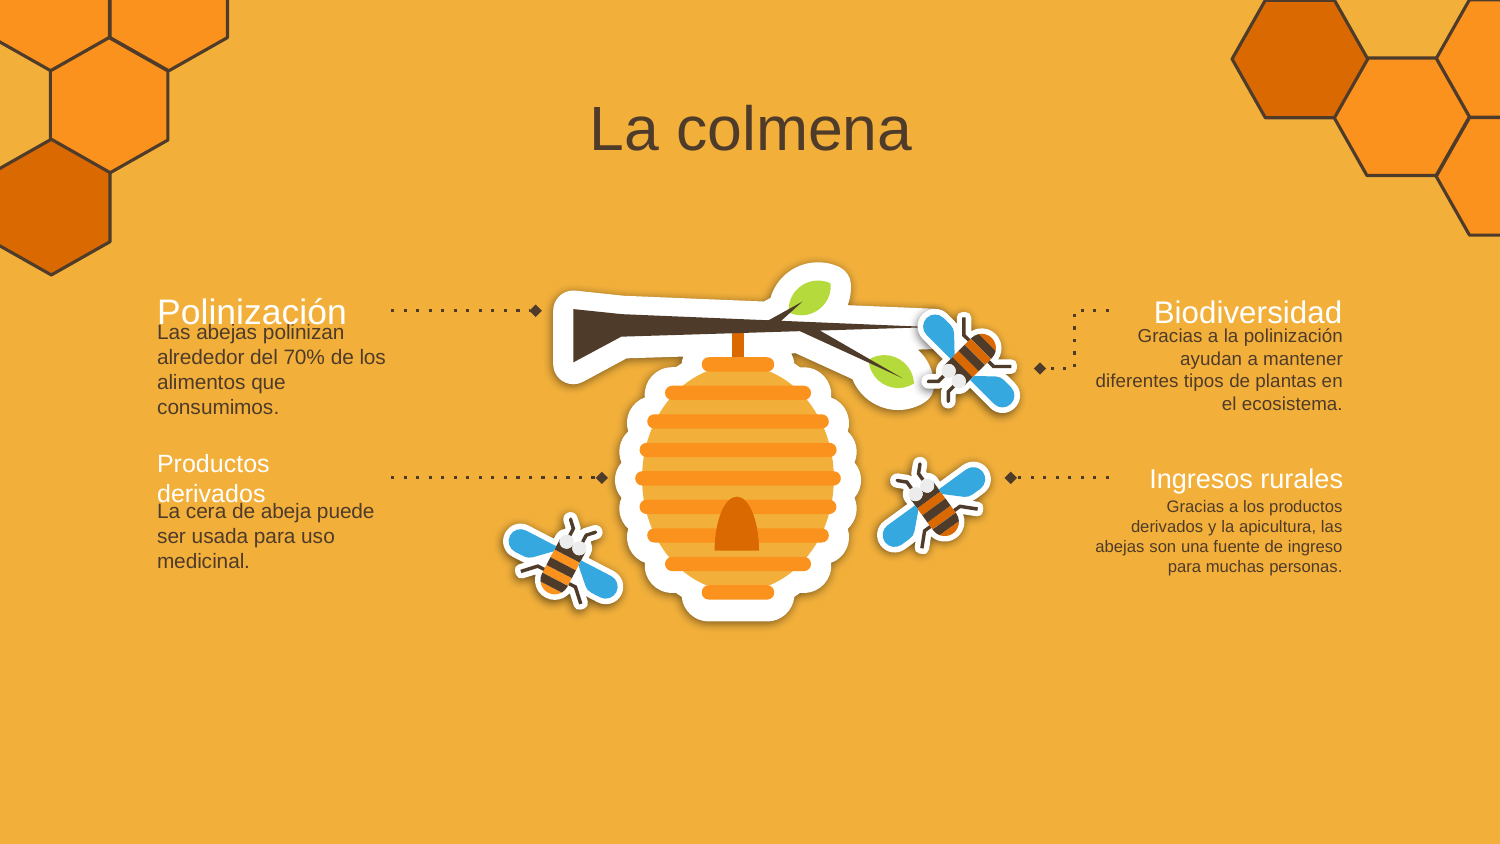

# La colmena

Polinización
Biodiversidad

Las abejas polinizan alrededor del 70% de los alimentos que consumimos.
Gracias a la polinización ayudan a mantener diferentes tipos de plantas en el ecosistema.
Productos derivados
Ingresos rurales

La cera de abeja puede ser usada para uso medicinal.
Gracias a los productos derivados y la apicultura, las abejas son una fuente de ingreso para muchas personas.